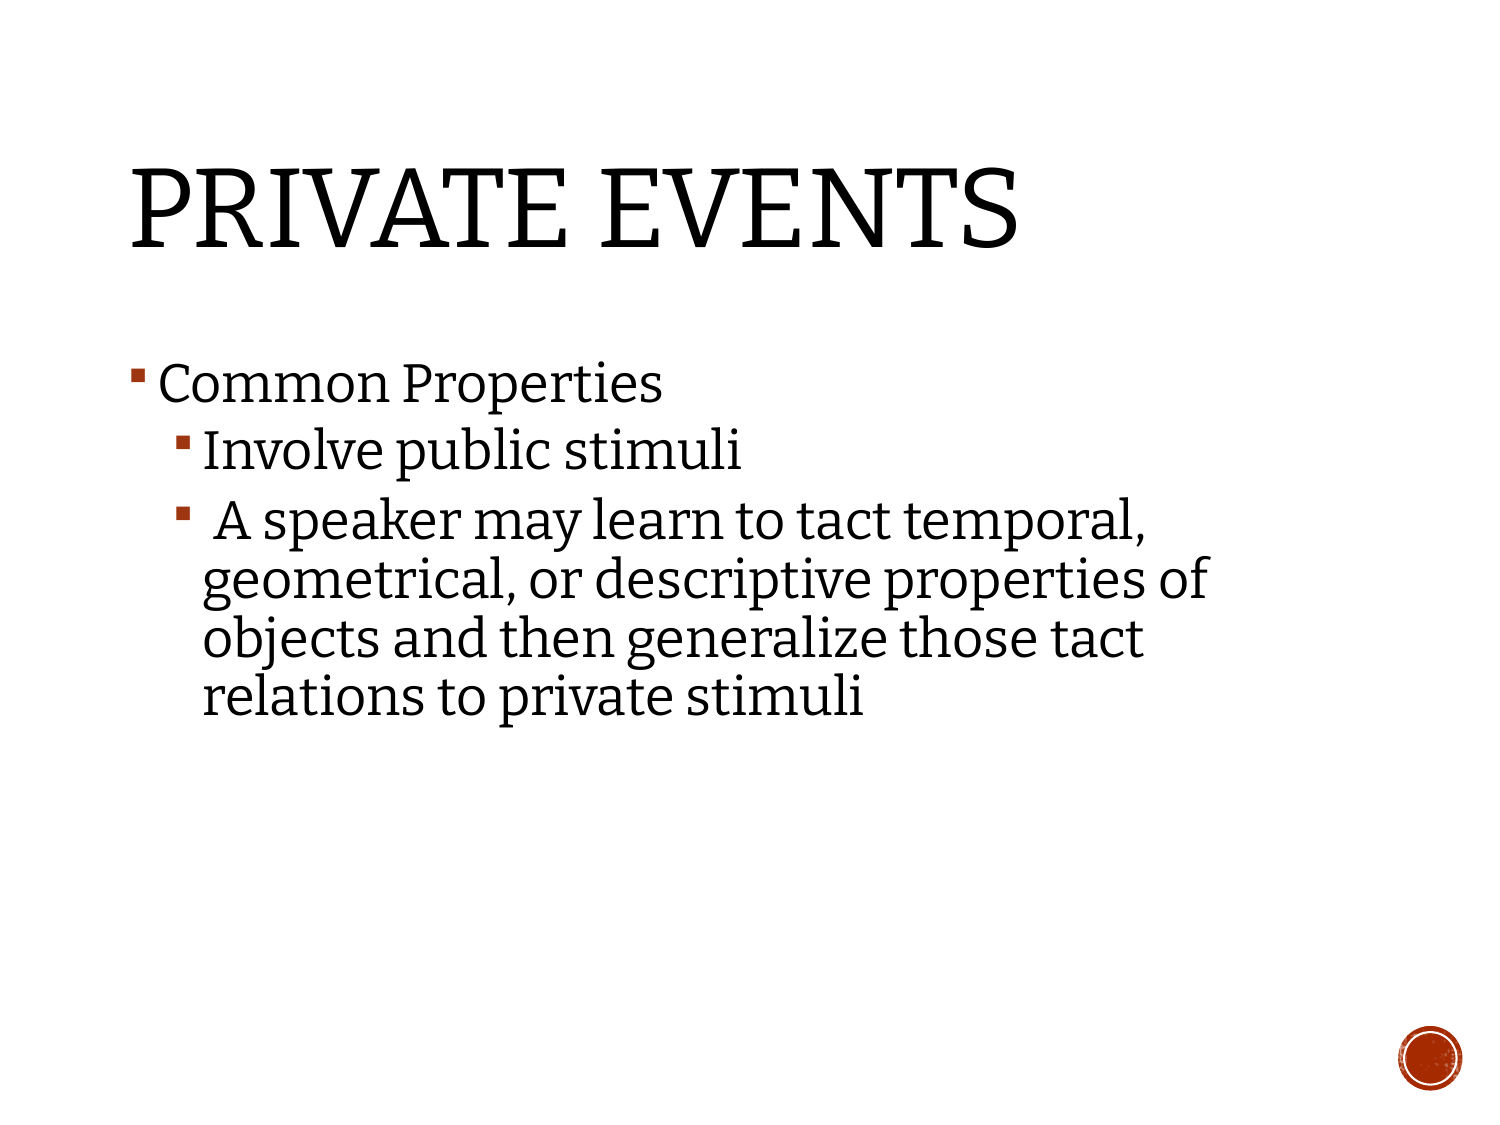

# Private Events
Common Properties
Involve public stimuli
 A speaker may learn to tact temporal, geometrical, or descriptive properties of objects and then generalize those tact relations to private stimuli